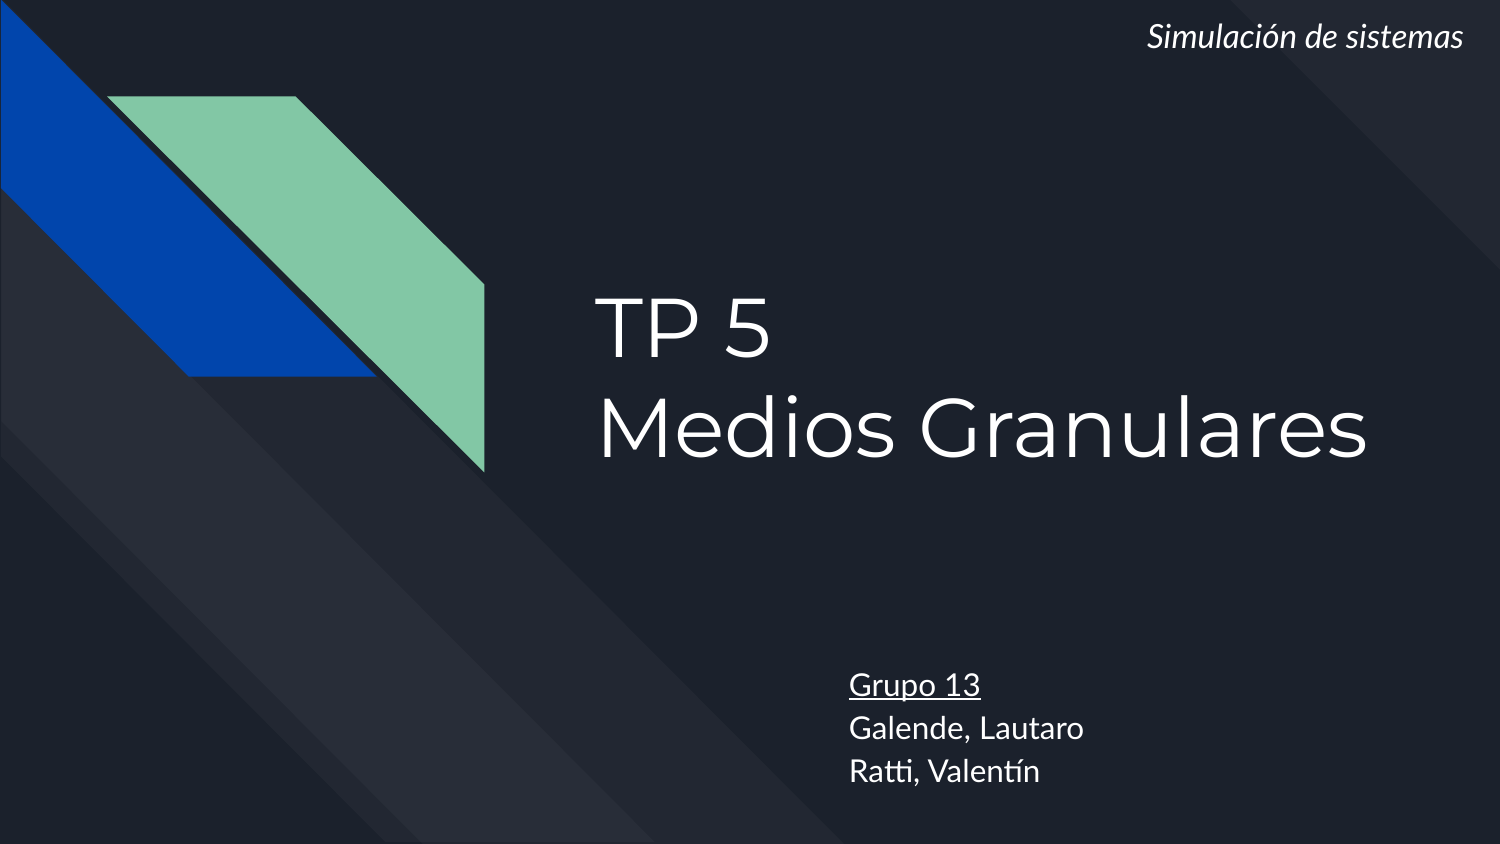

Simulación de sistemas
# TP 5
Medios Granulares
Grupo 13
Galende, Lautaro
Ratti, Valentín